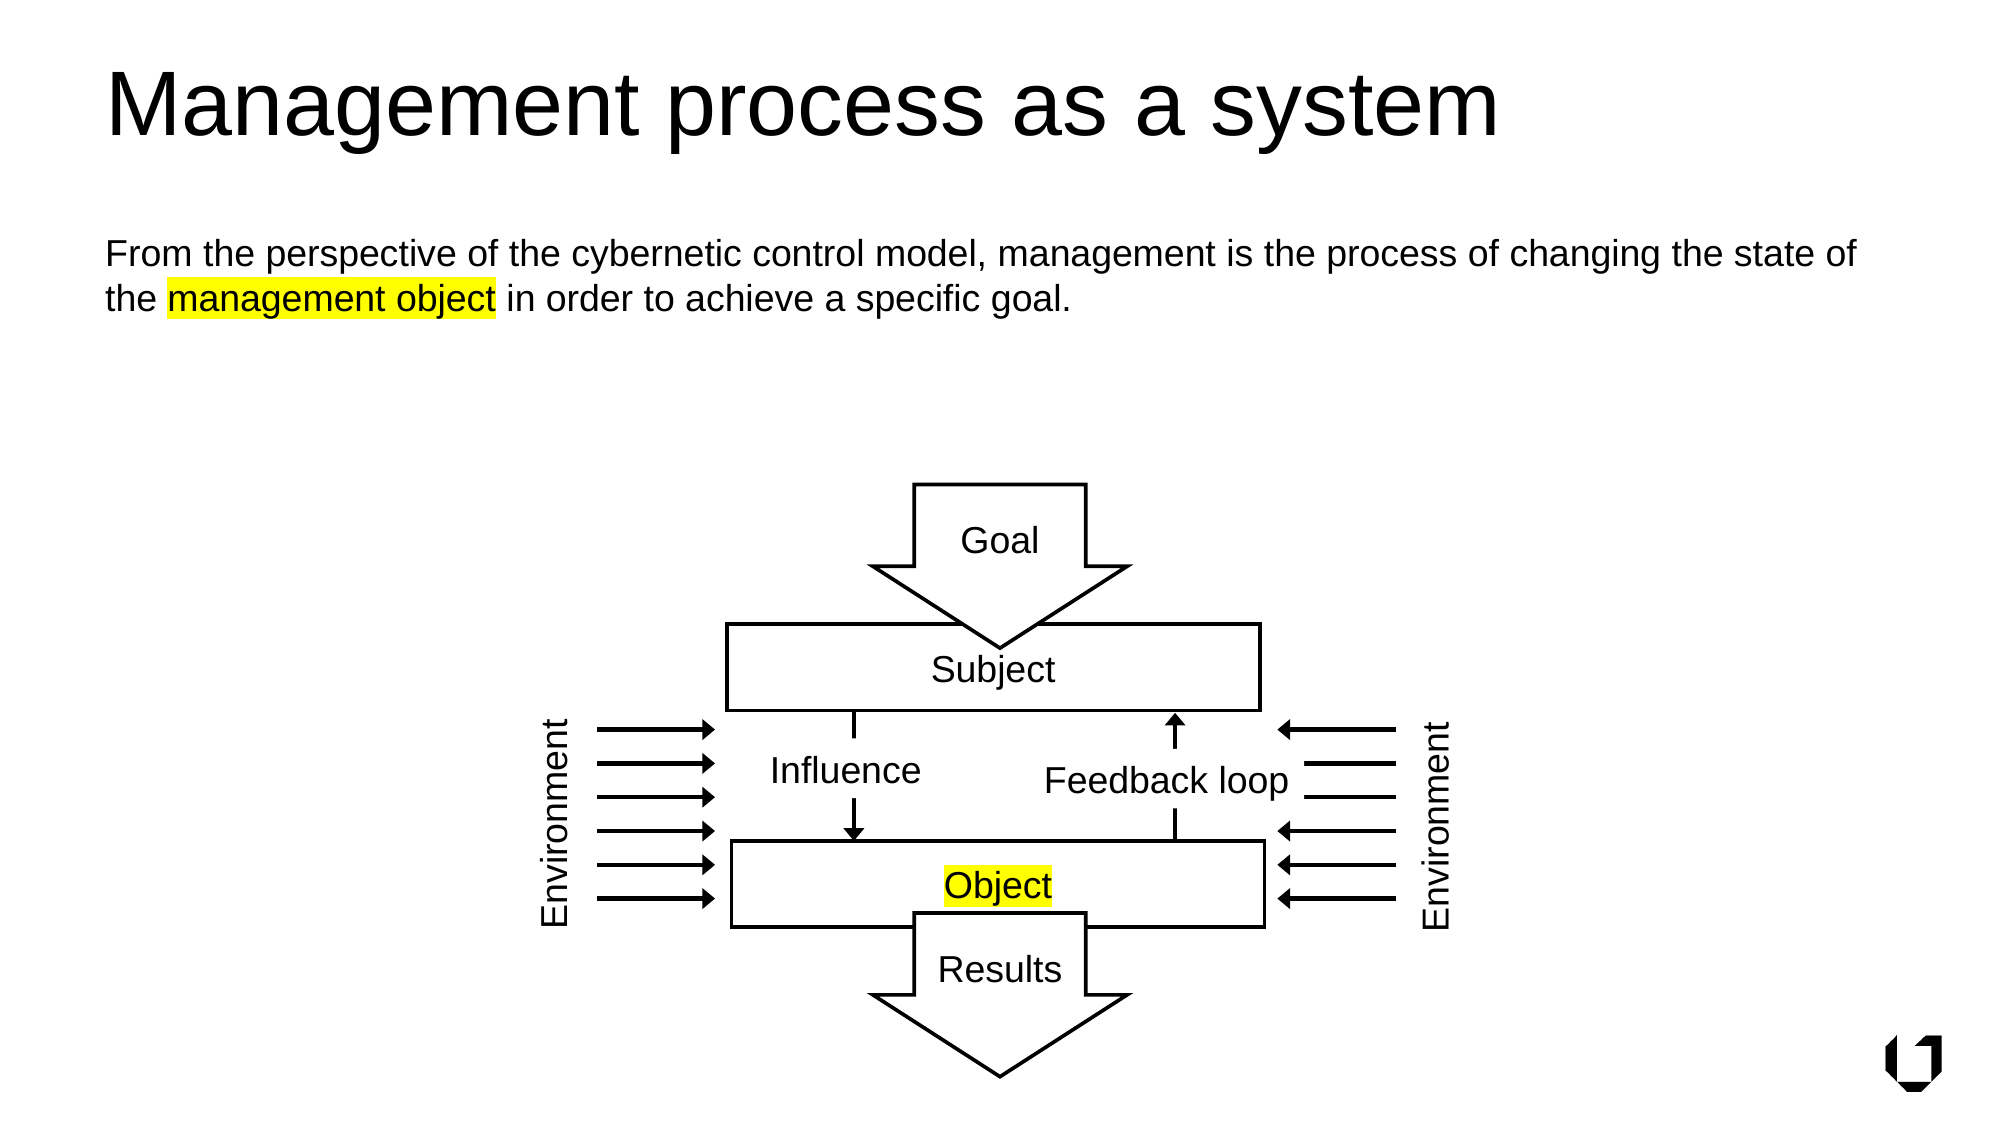

# Management process as a system
From the perspective of the cybernetic control model, management is the process of changing the state of the management object in order to achieve a specific goal.
Goal
Subject
Influence
Feedback loop
Environment
Environment
Object
Results